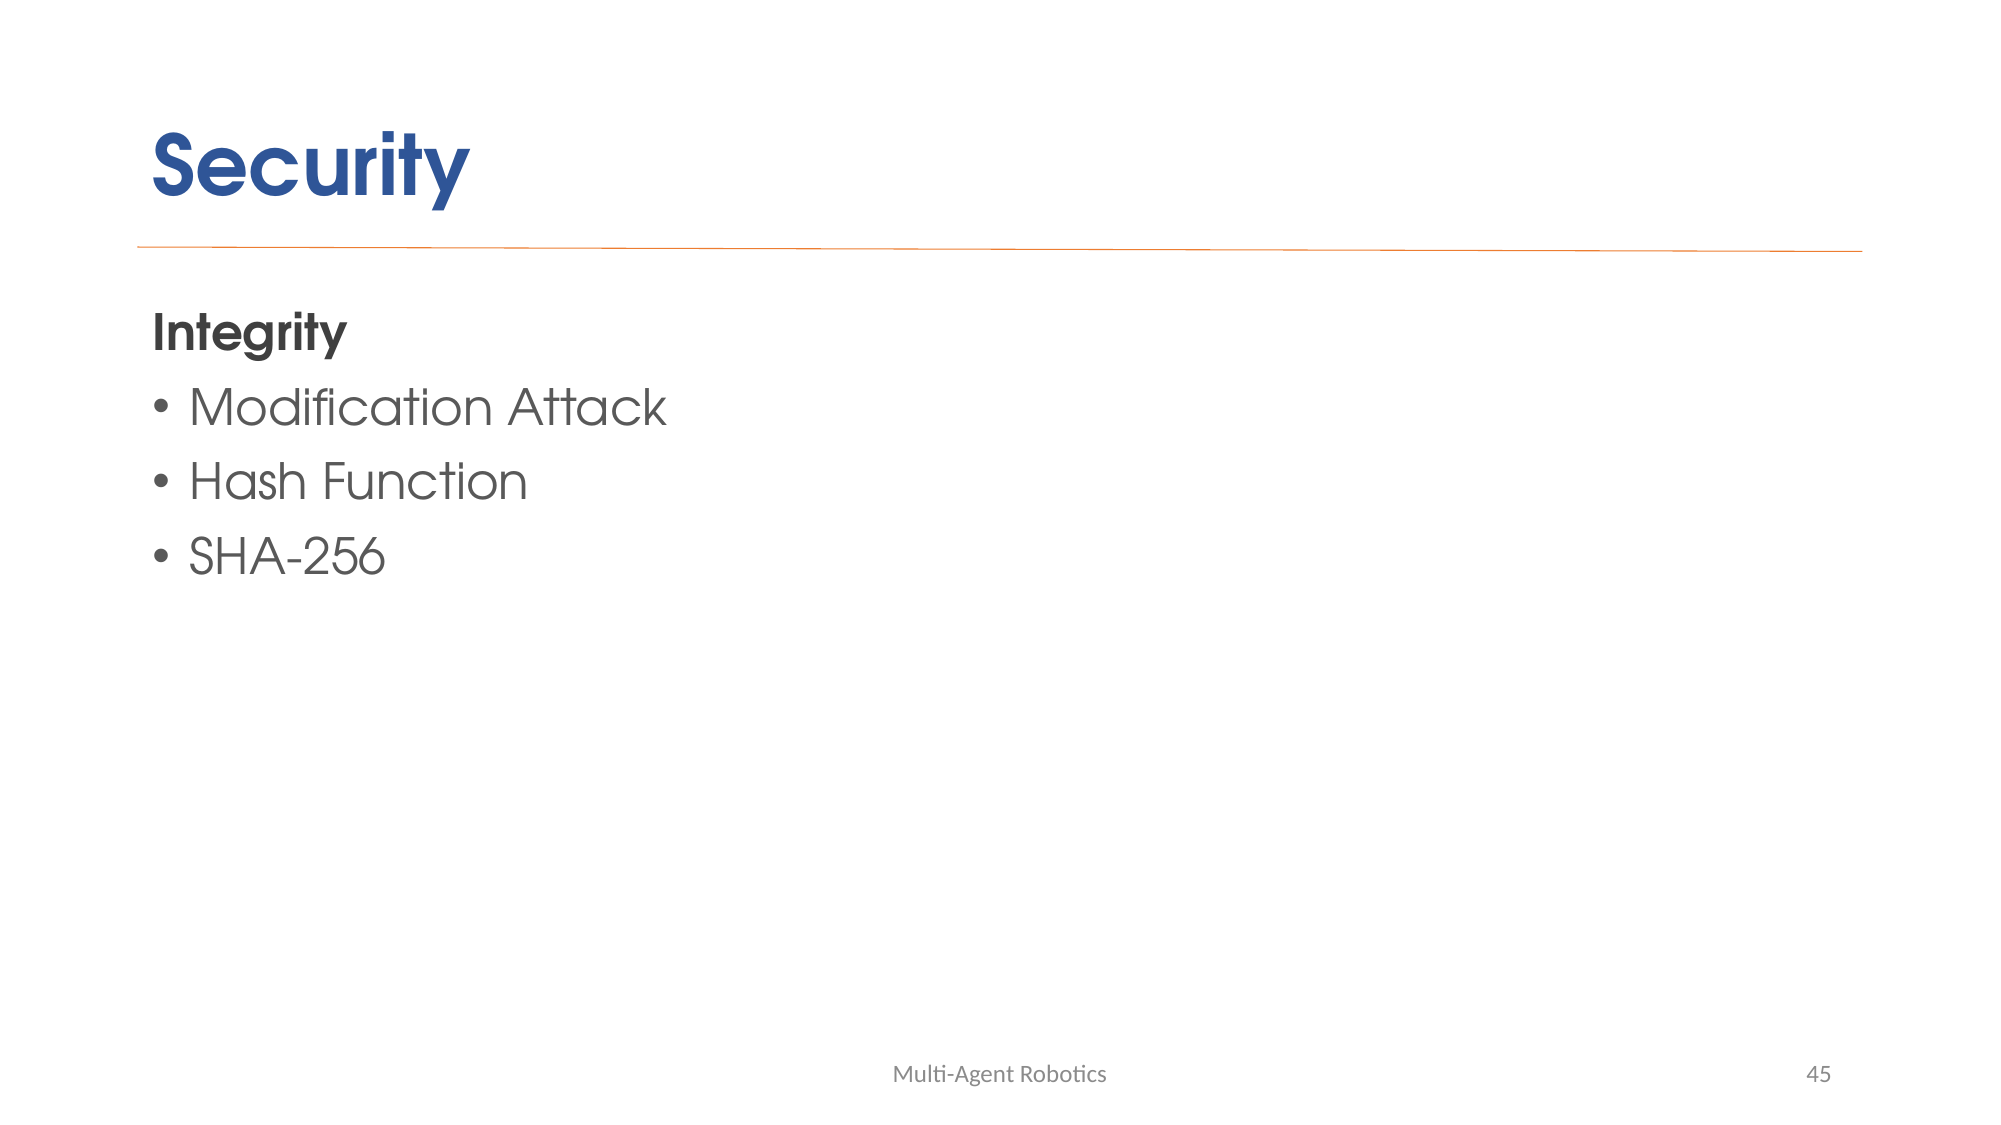

# Security
Integrity
Modification Attack
Hash Function
SHA-256

Multi-Agent Robotics
45